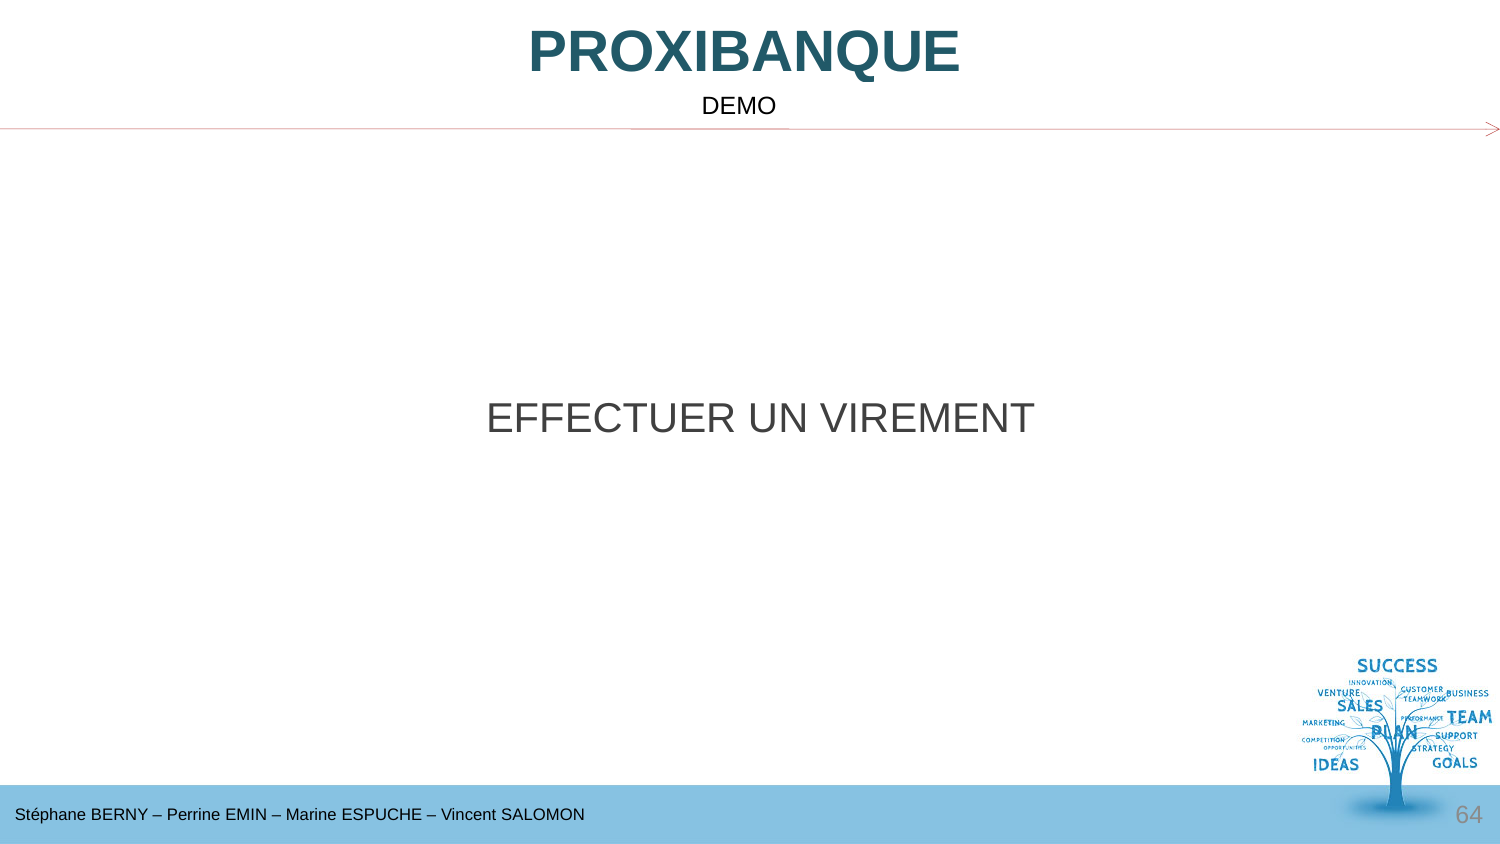

# PROXIBANQUE
DEMO
EFFECTUER UN VIREMENT
64
Stéphane BERNY – Perrine EMIN – Marine ESPUCHE – Vincent SALOMON